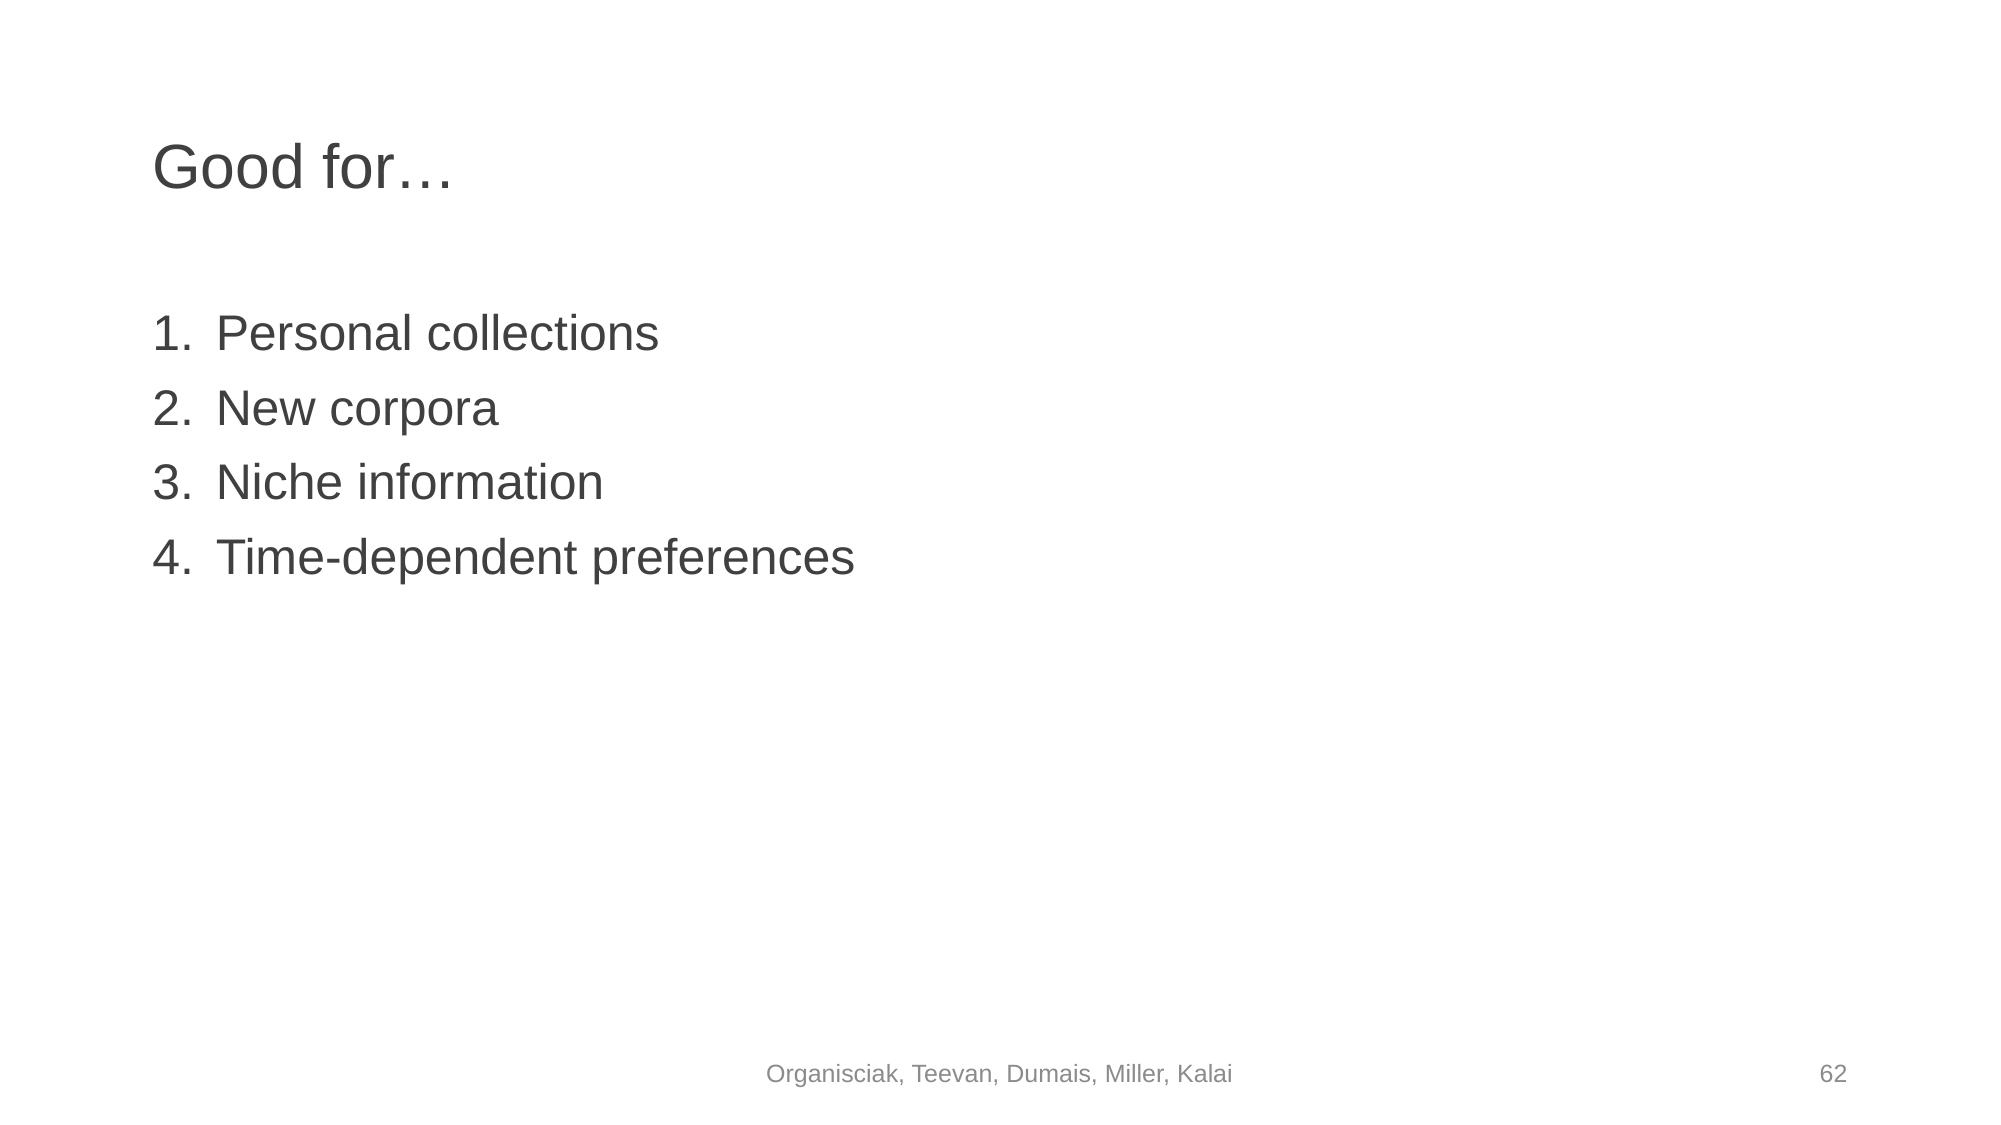

# Good for…
Personal collections
New corpora
Niche information
Time-dependent preferences
Organisciak, Teevan, Dumais, Miller, Kalai
62